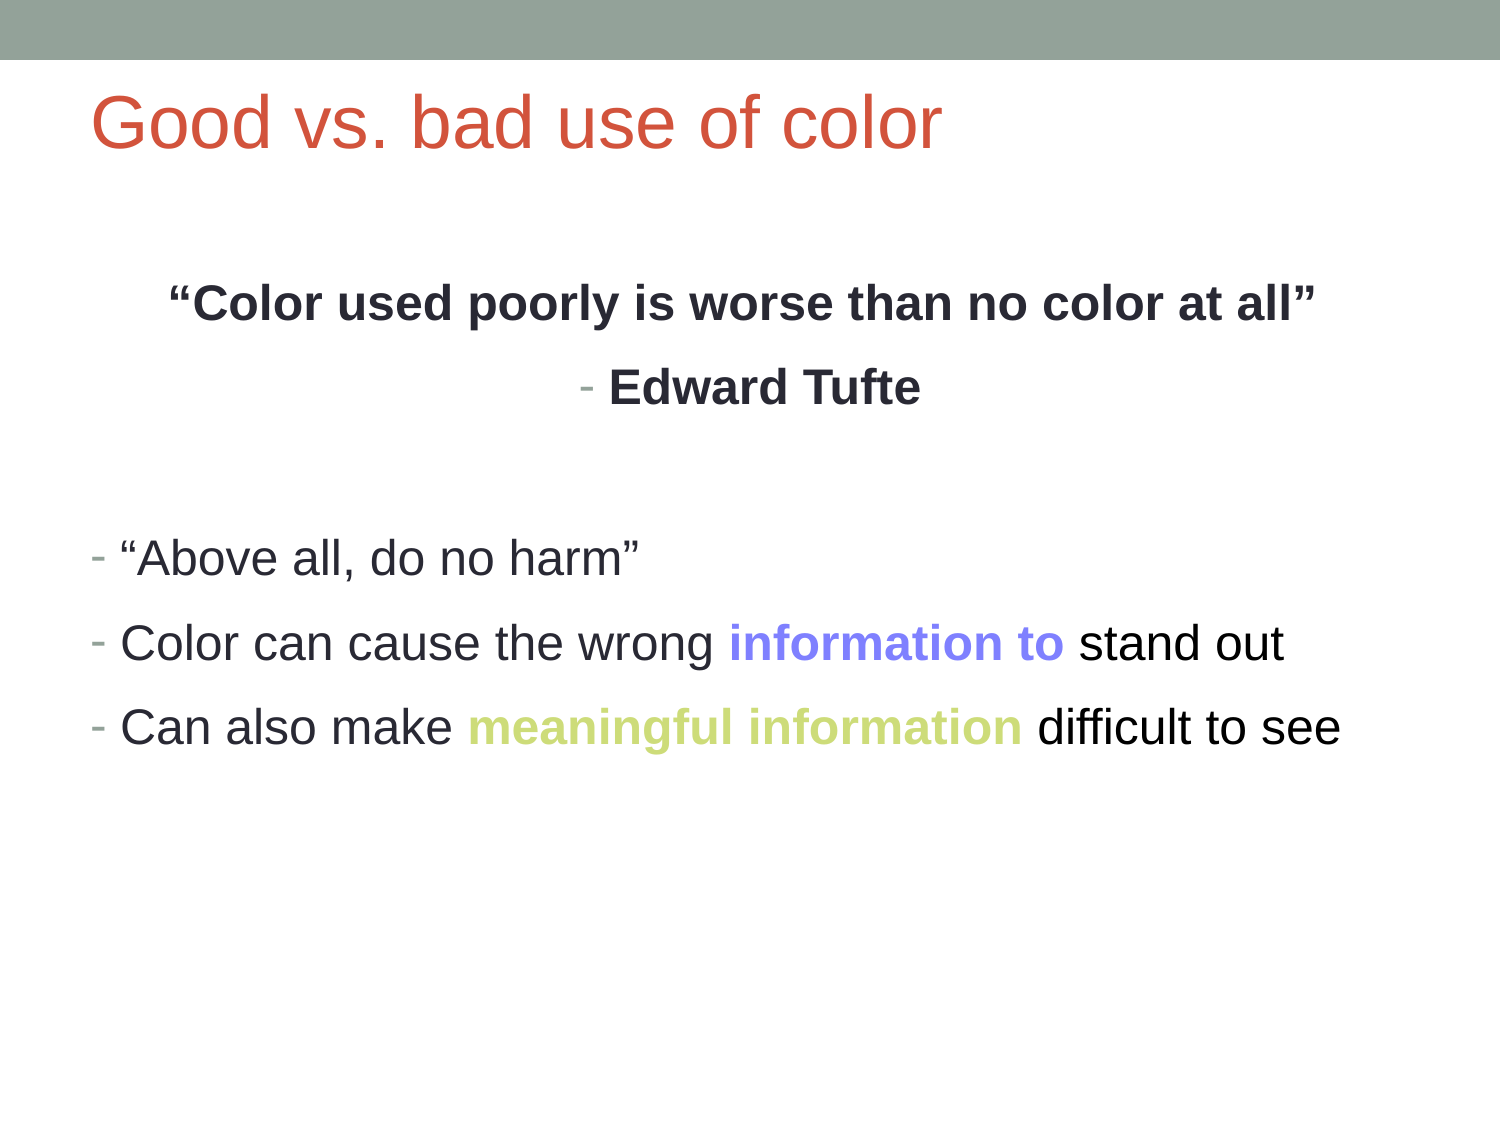

# Good vs. bad use of color
“Color used poorly is worse than no color at all”
Edward Tufte

“Above all, do no harm”
Color can cause the wrong information to stand out
Can also make meaningful information difficult to see